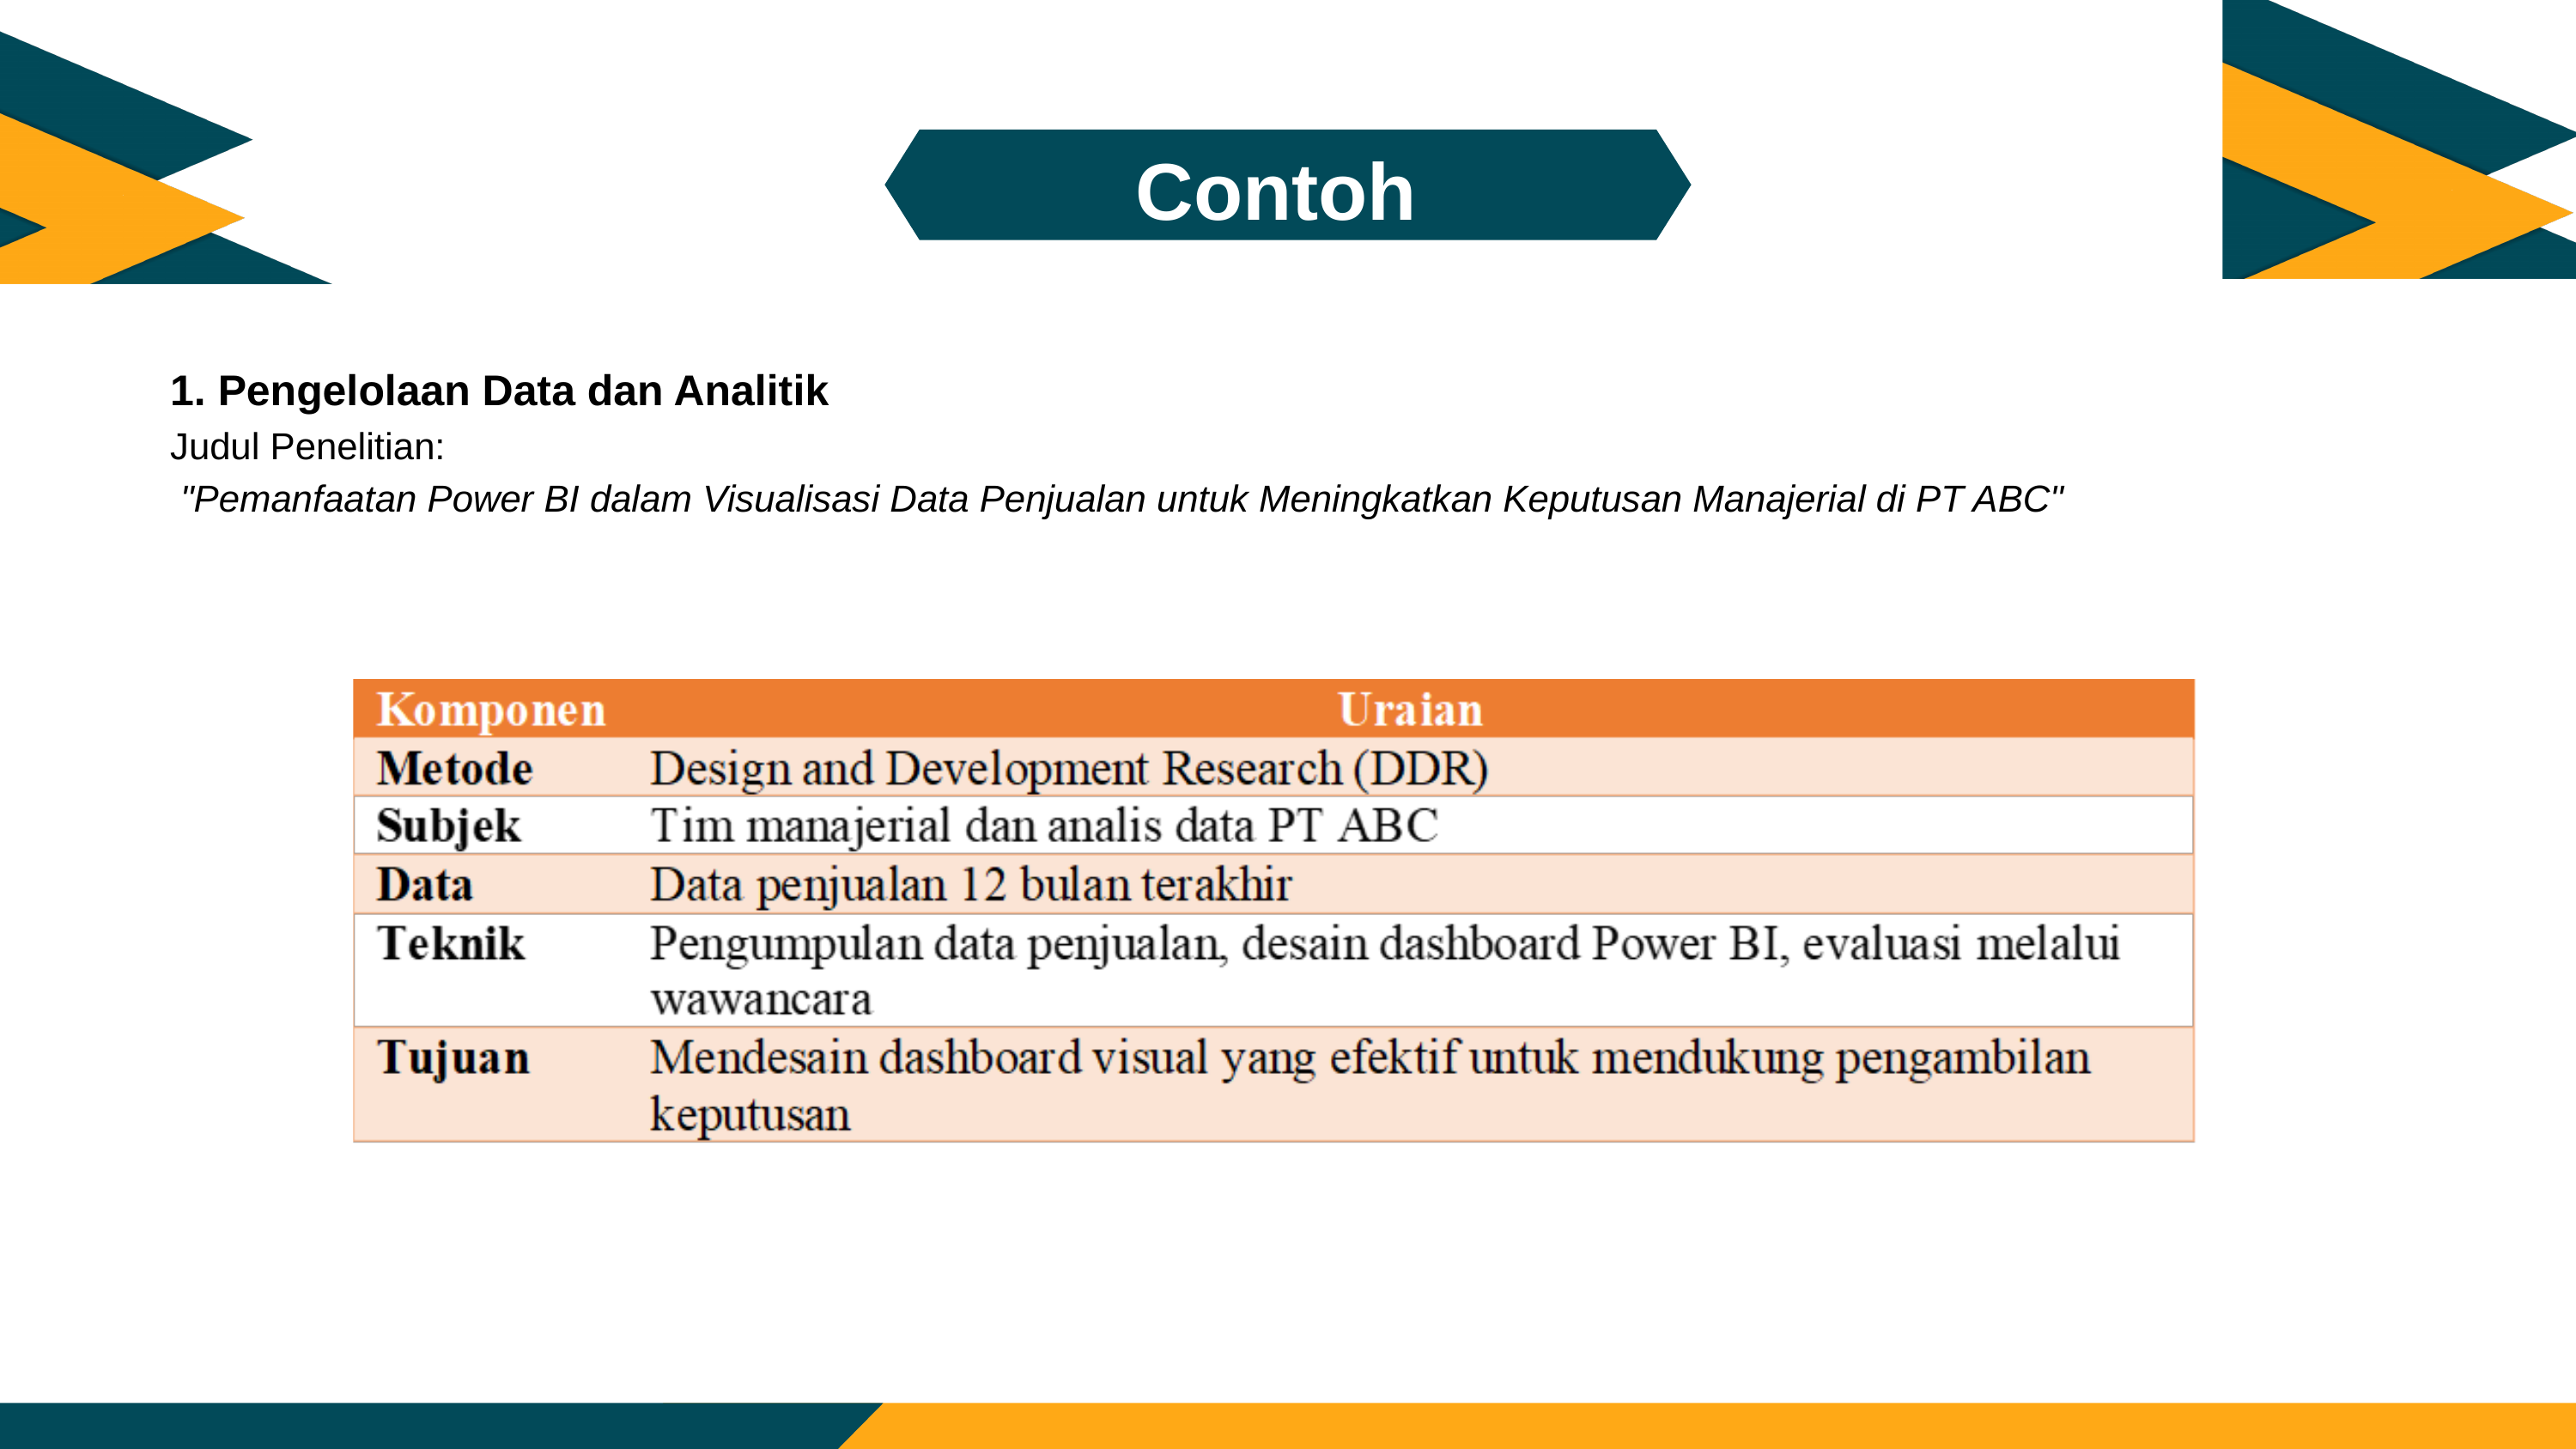

Contoh

1. Pengelolaan Data dan Analitik
Judul Penelitian:
 "Pemanfaatan Power BI dalam Visualisasi Data Penjualan untuk Meningkatkan Keputusan Manajerial di PT ABC"